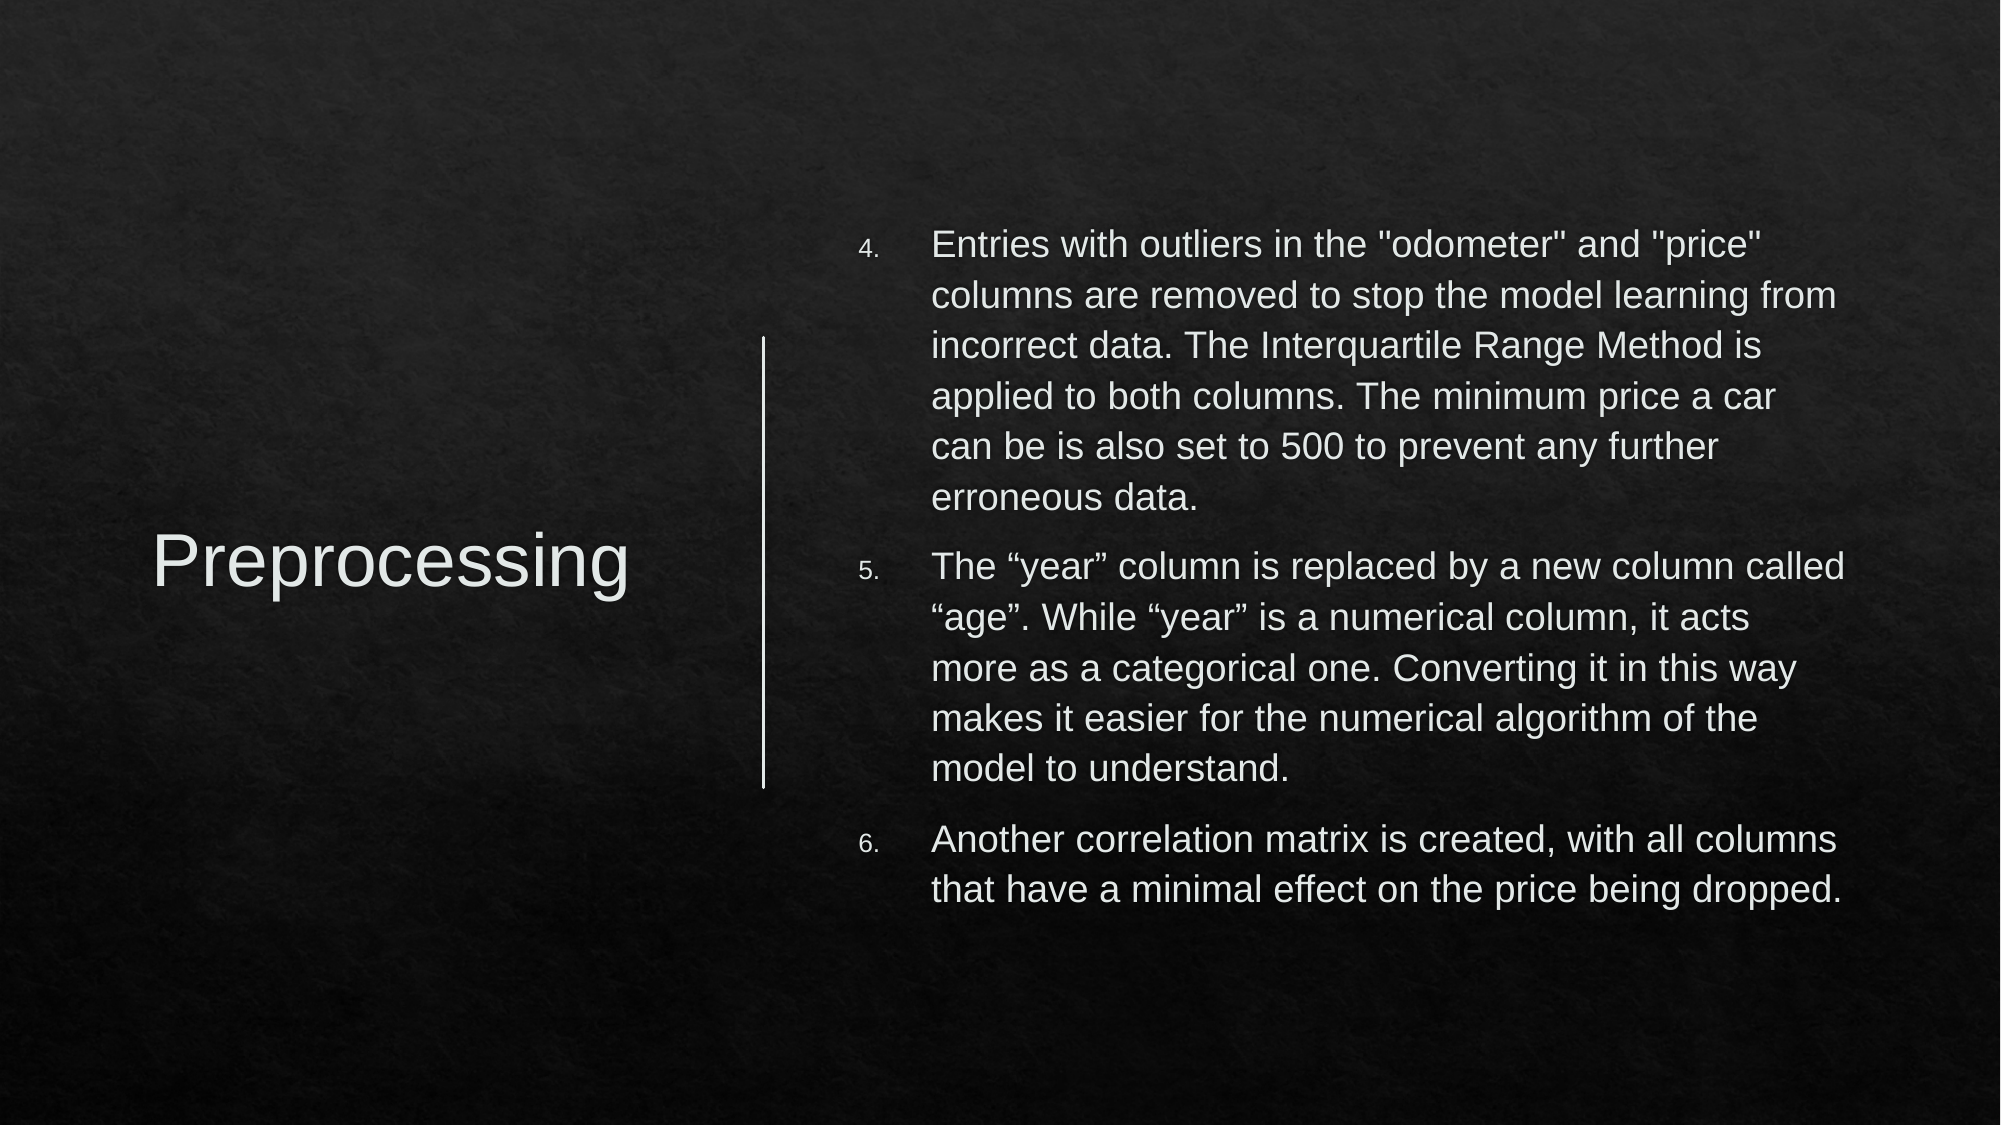

# Preprocessing
Entries with outliers in the "odometer" and "price" columns are removed to stop the model learning from incorrect data. The Interquartile Range Method is applied to both columns. The minimum price a car can be is also set to 500 to prevent any further erroneous data.
The “year” column is replaced by a new column called “age”. While “year” is a numerical column, it acts more as a categorical one. Converting it in this way makes it easier for the numerical algorithm of the model to understand.
Another correlation matrix is created, with all columns that have a minimal effect on the price being dropped.